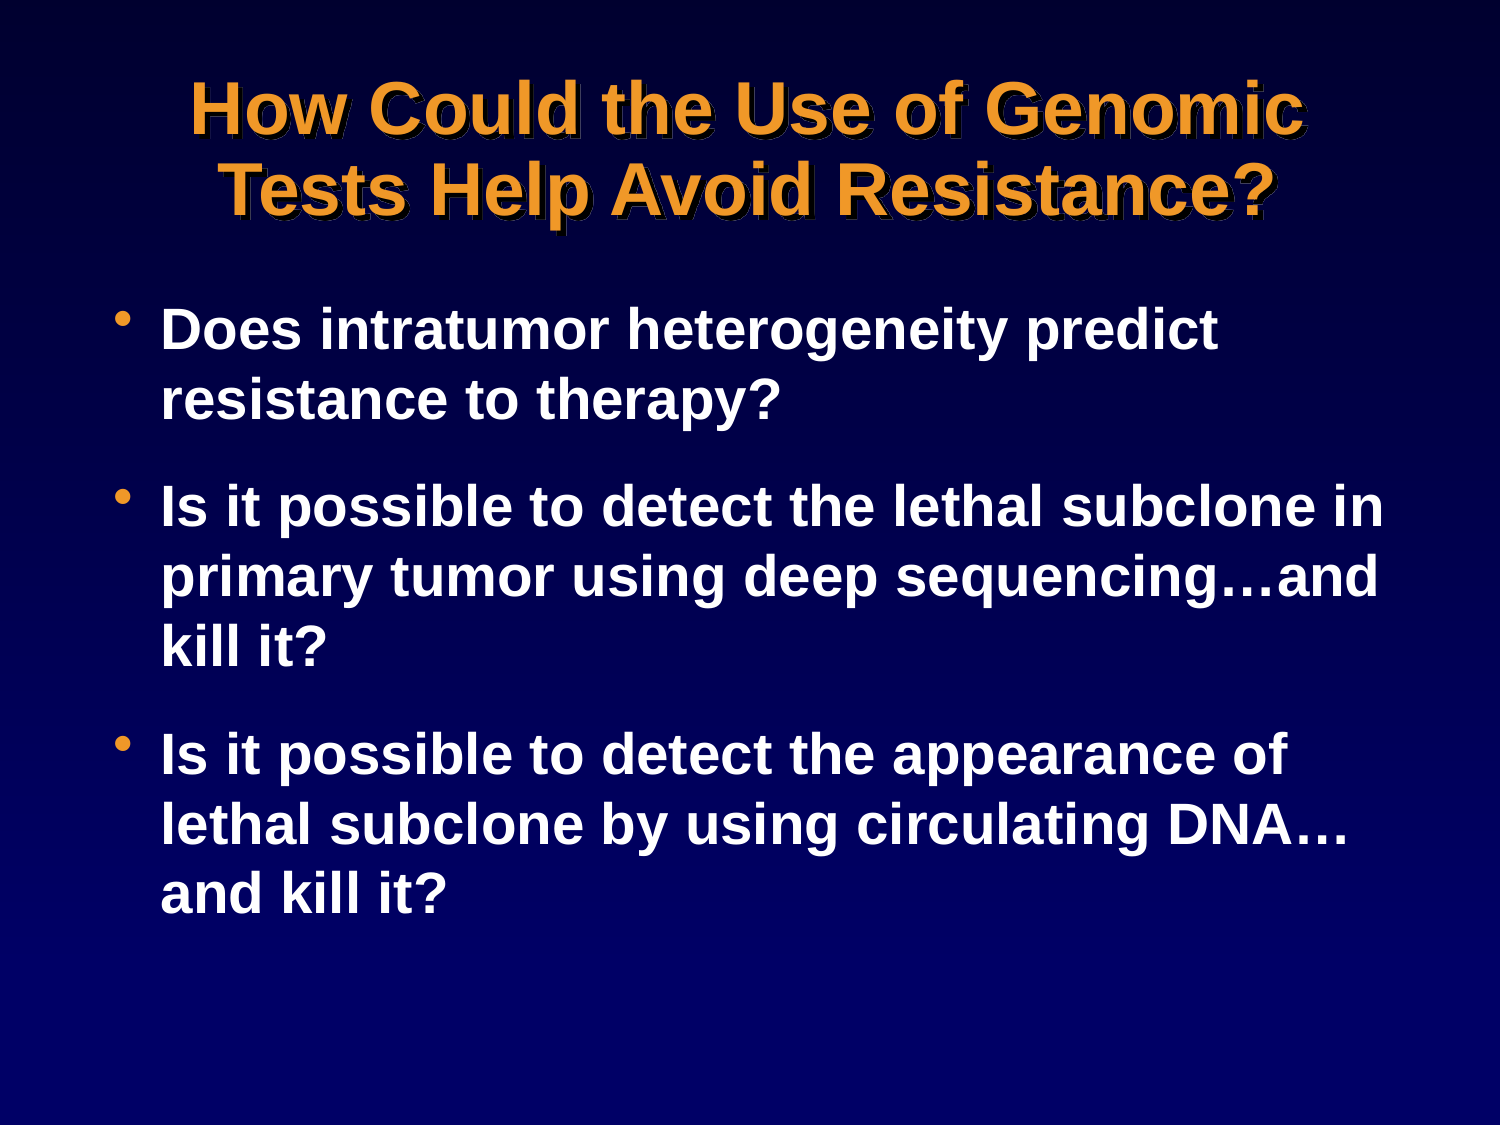

# How Could the Use of Genomic Tests Help Avoid Resistance?
Does intratumor heterogeneity predict resistance to therapy?
Is it possible to detect the lethal subclone in primary tumor using deep sequencing…and kill it?
Is it possible to detect the appearance of lethal subclone by using circulating DNA… and kill it?